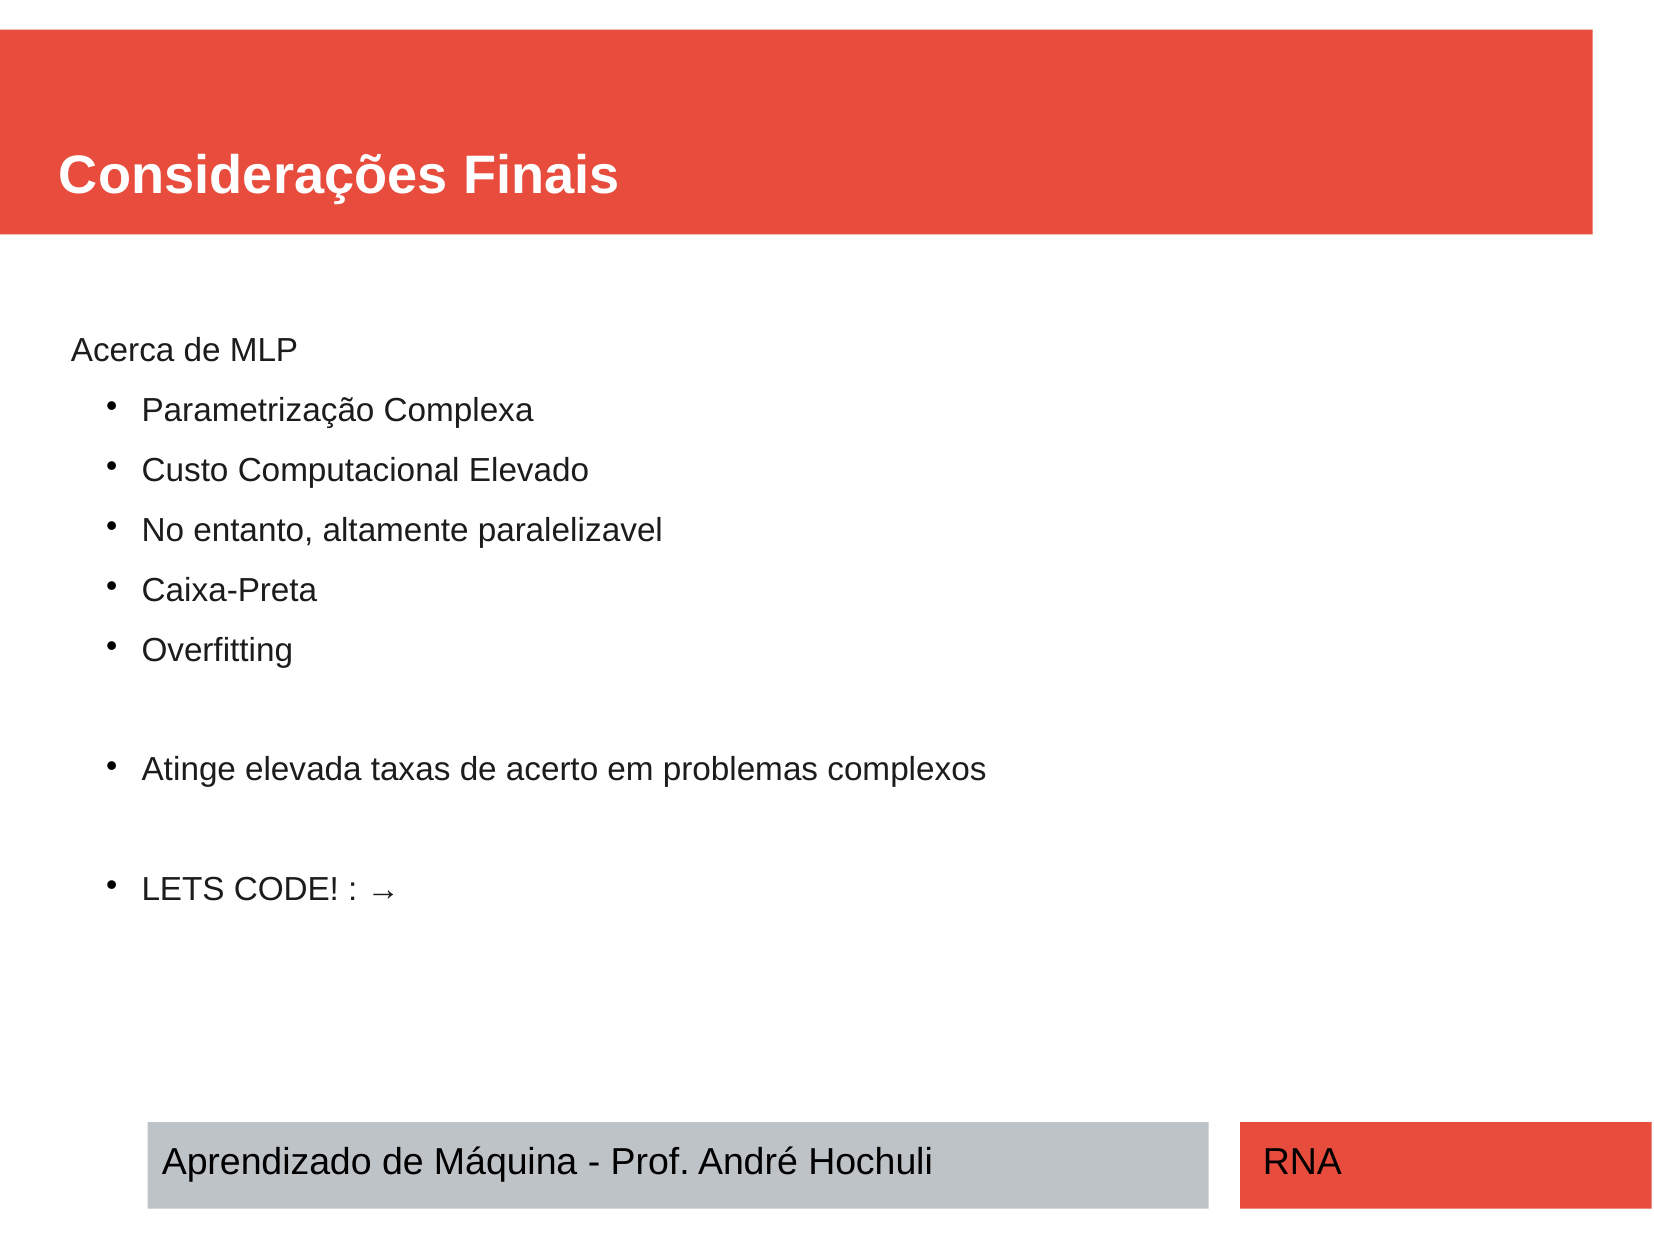

Considerações Finais

Acerca de MLP
Parametrização Complexa
Custo Computacional Elevado
No entanto, altamente paralelizavel
Caixa-Preta
Overfitting

Atinge elevada taxas de acerto em problemas complexos

LETS CODE! : →

Aprendizado de Máquina - Prof. André Hochuli
RNA